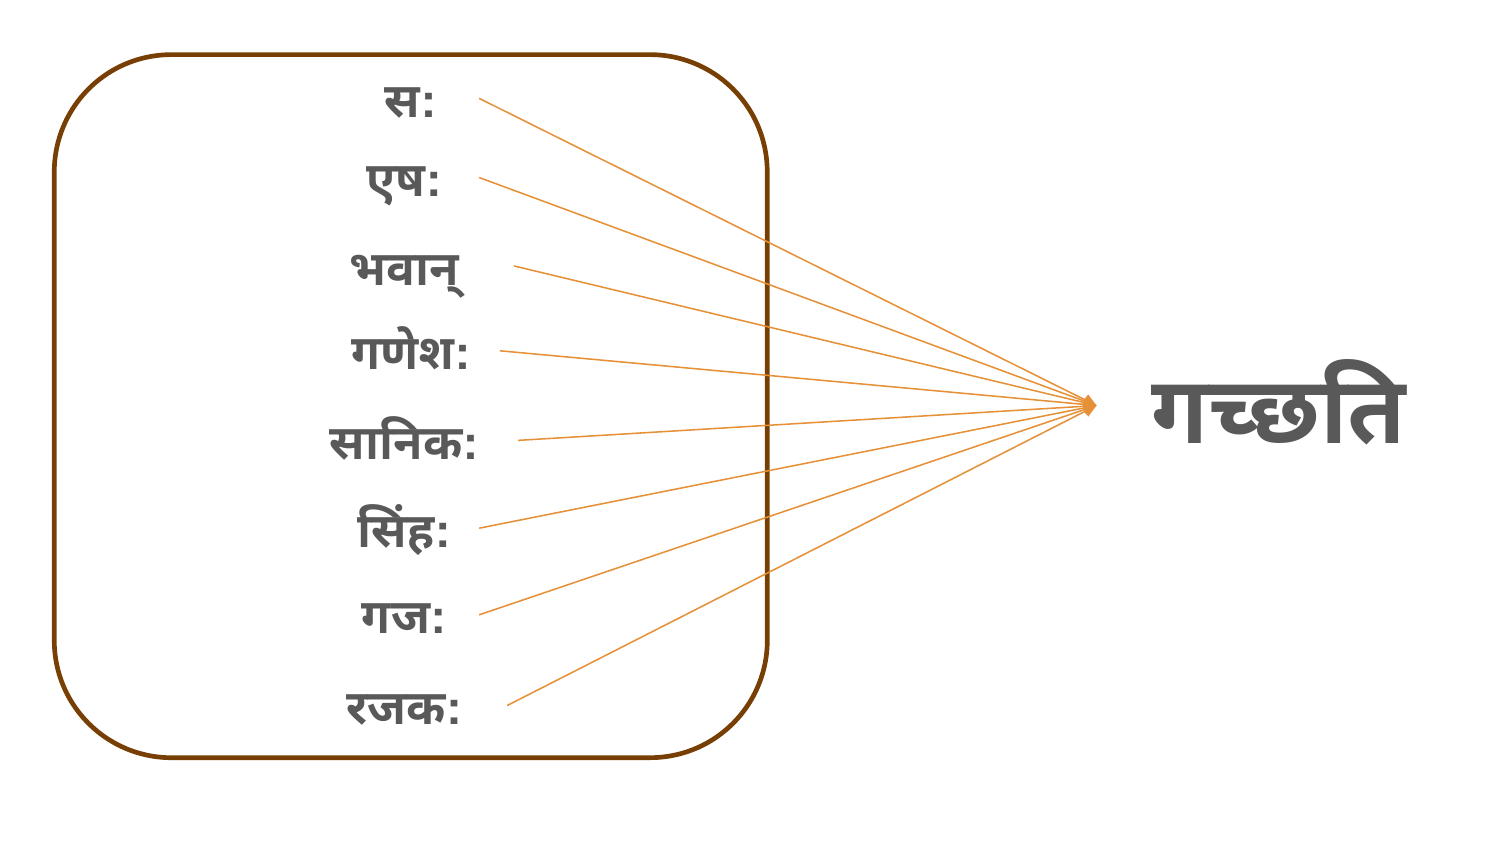

स:
एष:
भवान्
गणेश:
गच्छति
सानिक:
सिंह:
गज:
रजक: